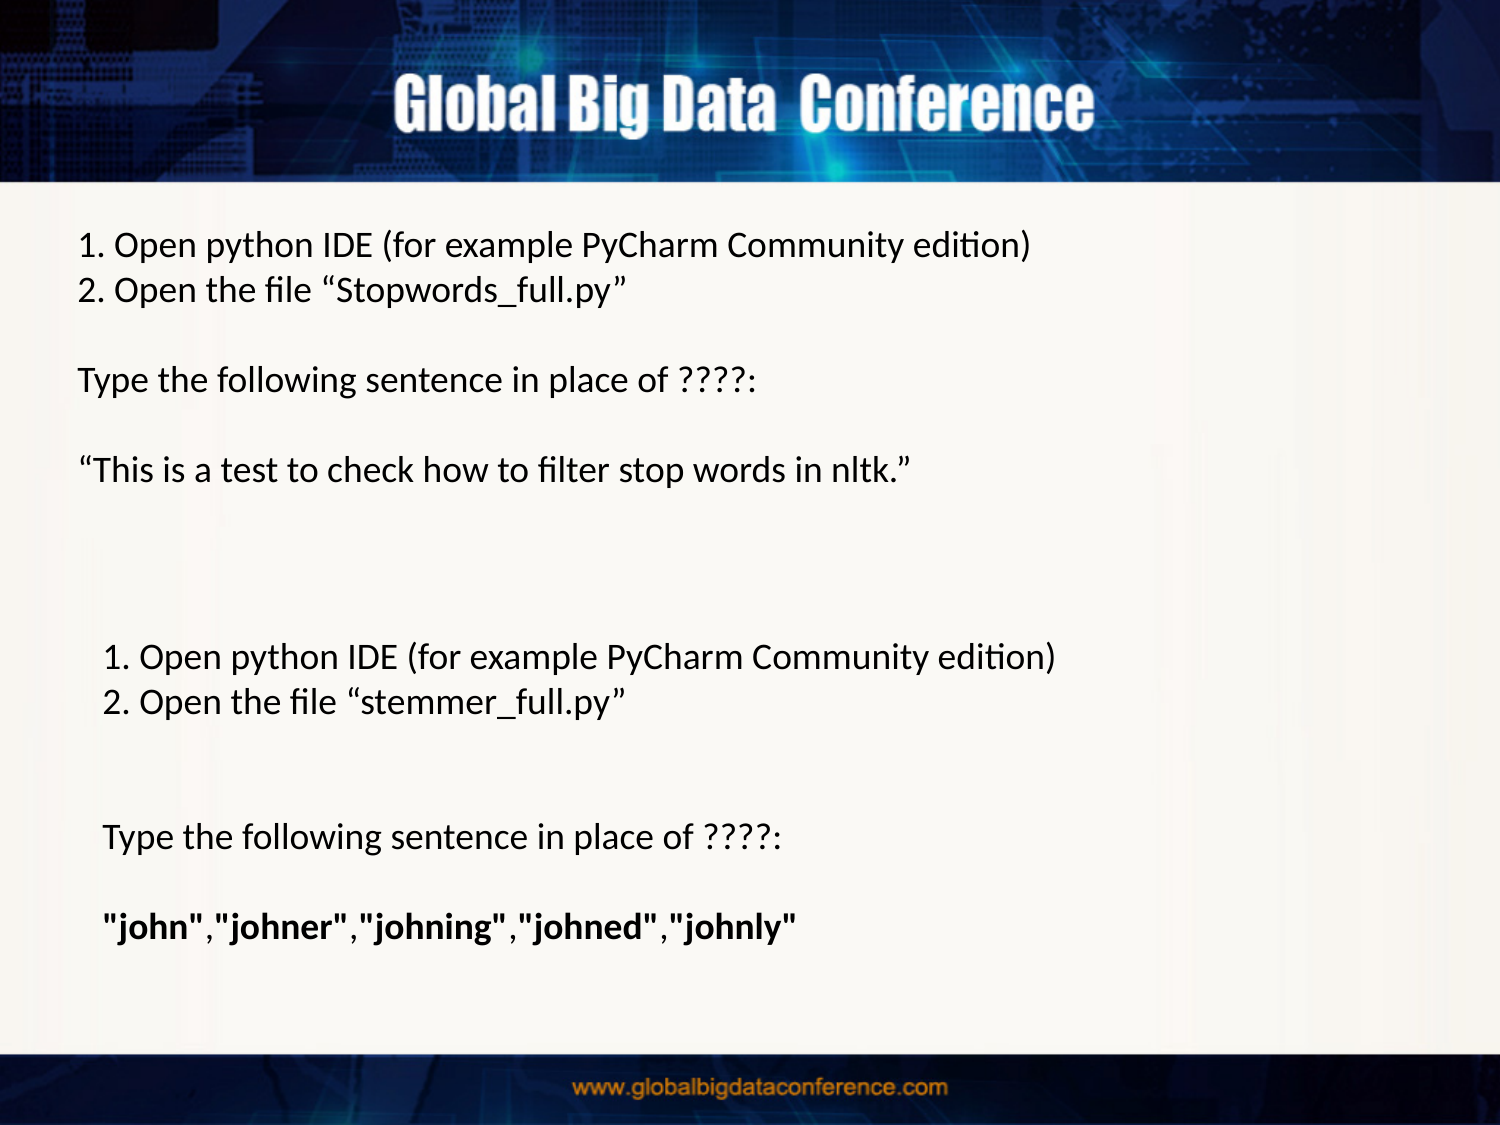

1. Open python IDE (for example PyCharm Community edition)
2. Open the file “Stopwords_full.py”

Type the following sentence in place of ????:

“This is a test to check how to filter stop words in nltk.”

1. Open python IDE (for example PyCharm Community edition)
2. Open the file “stemmer_full.py”

Type the following sentence in place of ????:

"john","johner","johning","johned","johnly"